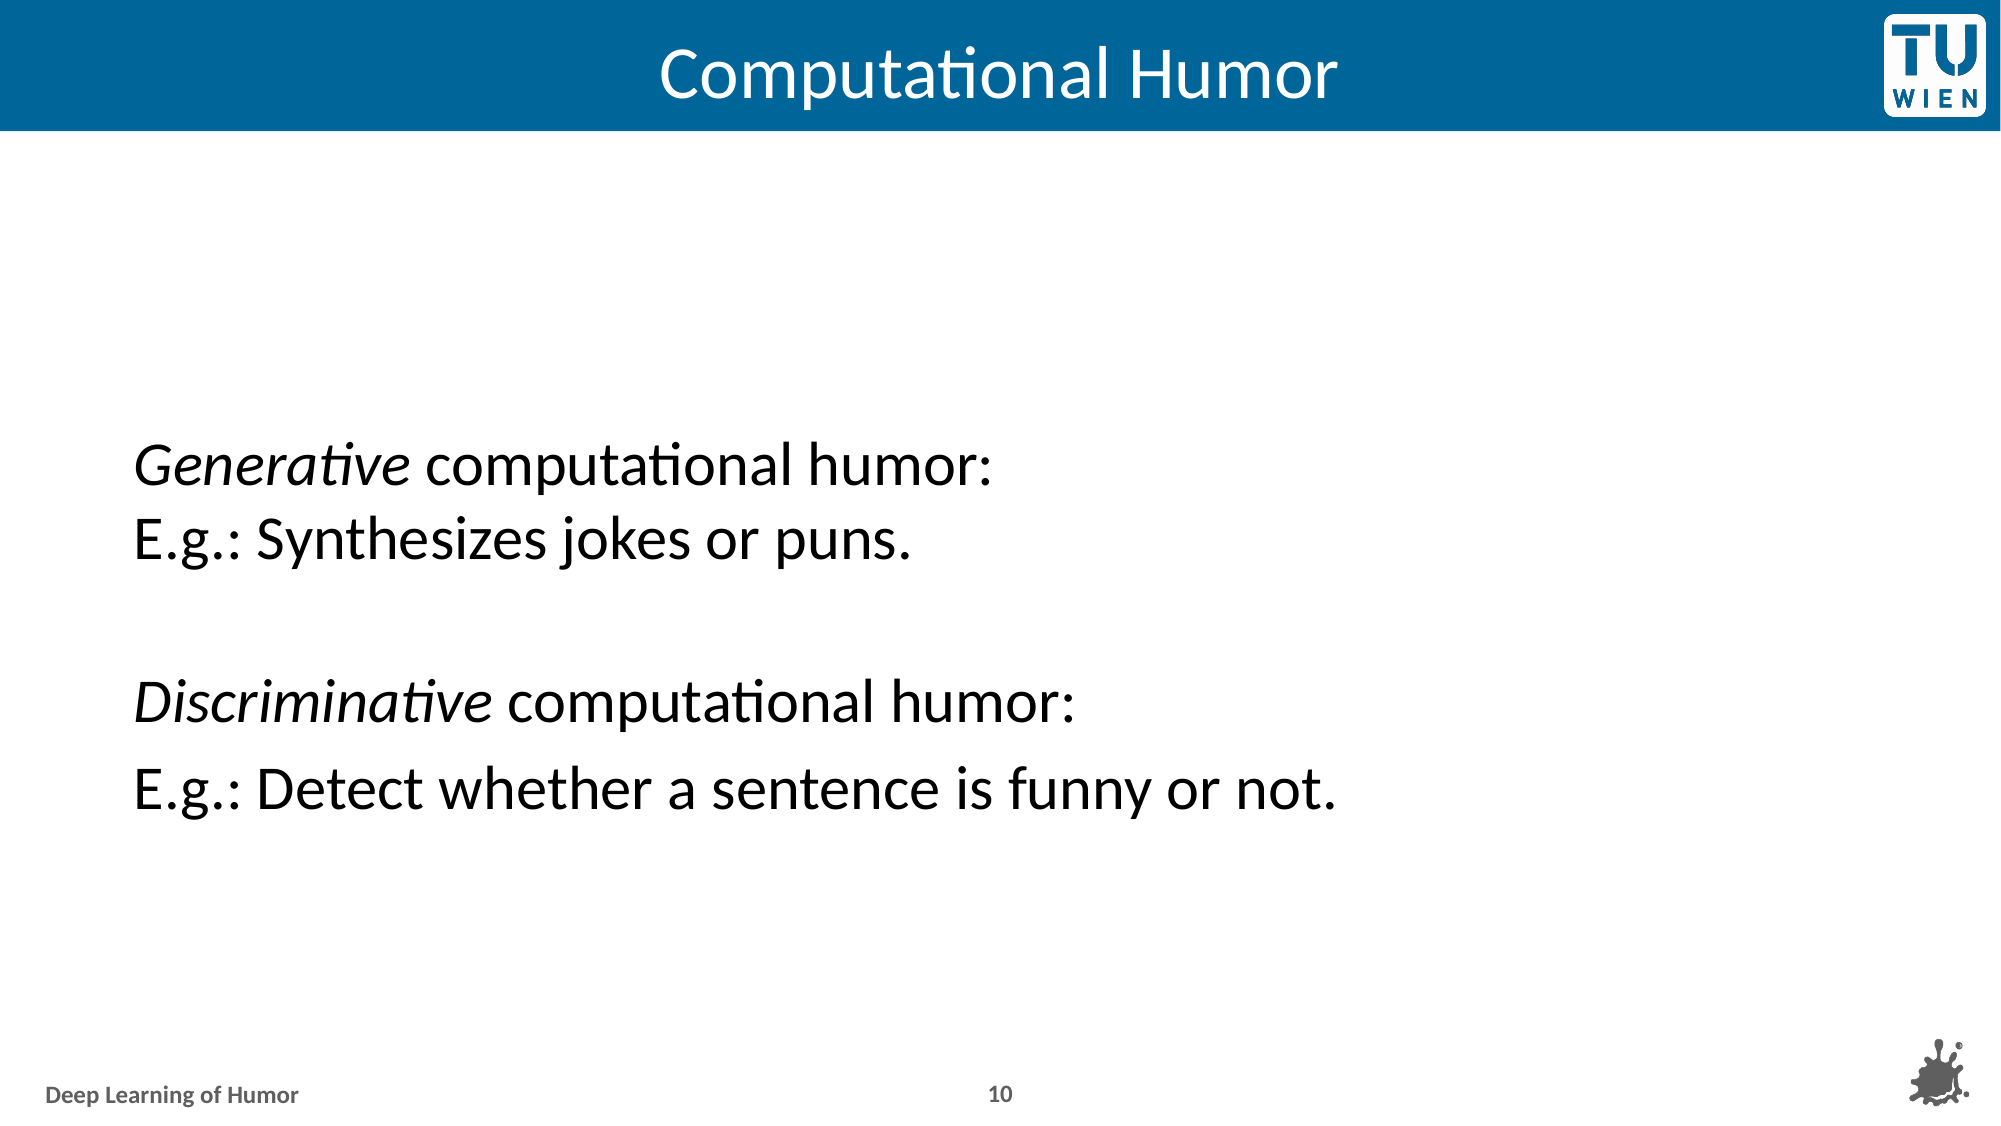

# Computational Humor

Generative computational humor:
E.g.: Synthesizes jokes or puns.
Discriminative computational humor:
E.g.: Detect whether a sentence is funny or not.

10
Deep Learning of Humor